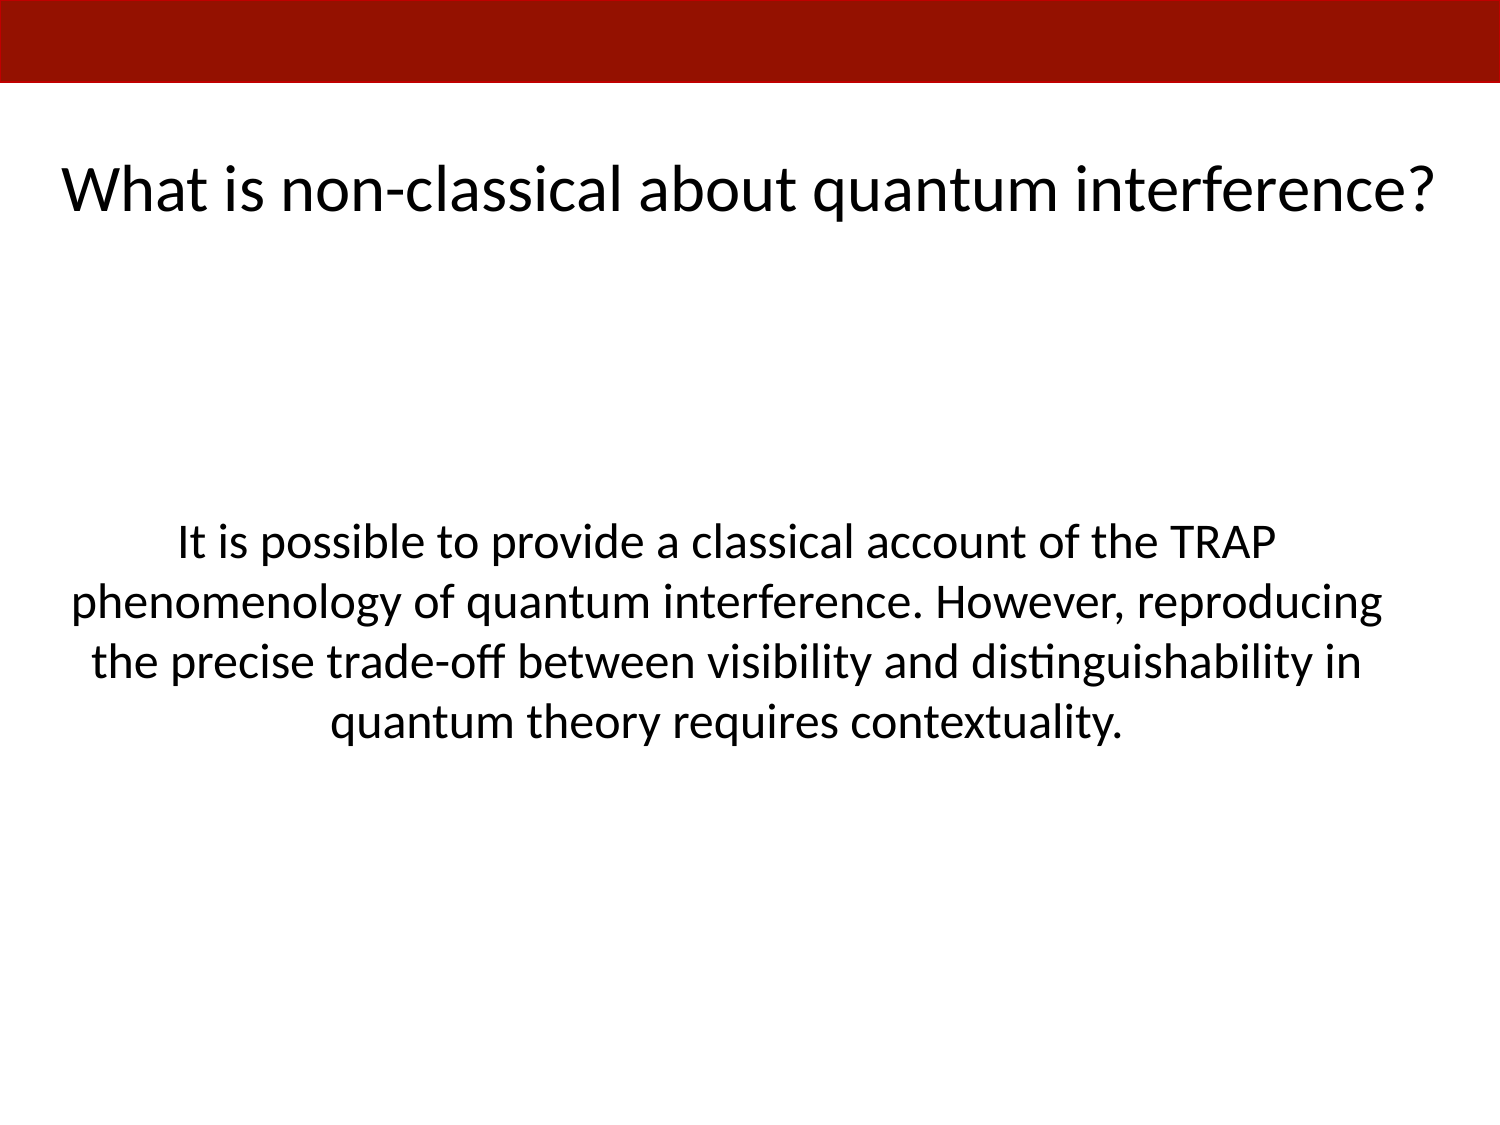

What is non-classical about quantum interference?
It is possible to provide a classical account of the TRAP phenomenology of quantum interference. However, reproducing the precise trade-off between visibility and distinguishability in quantum theory requires contextuality.